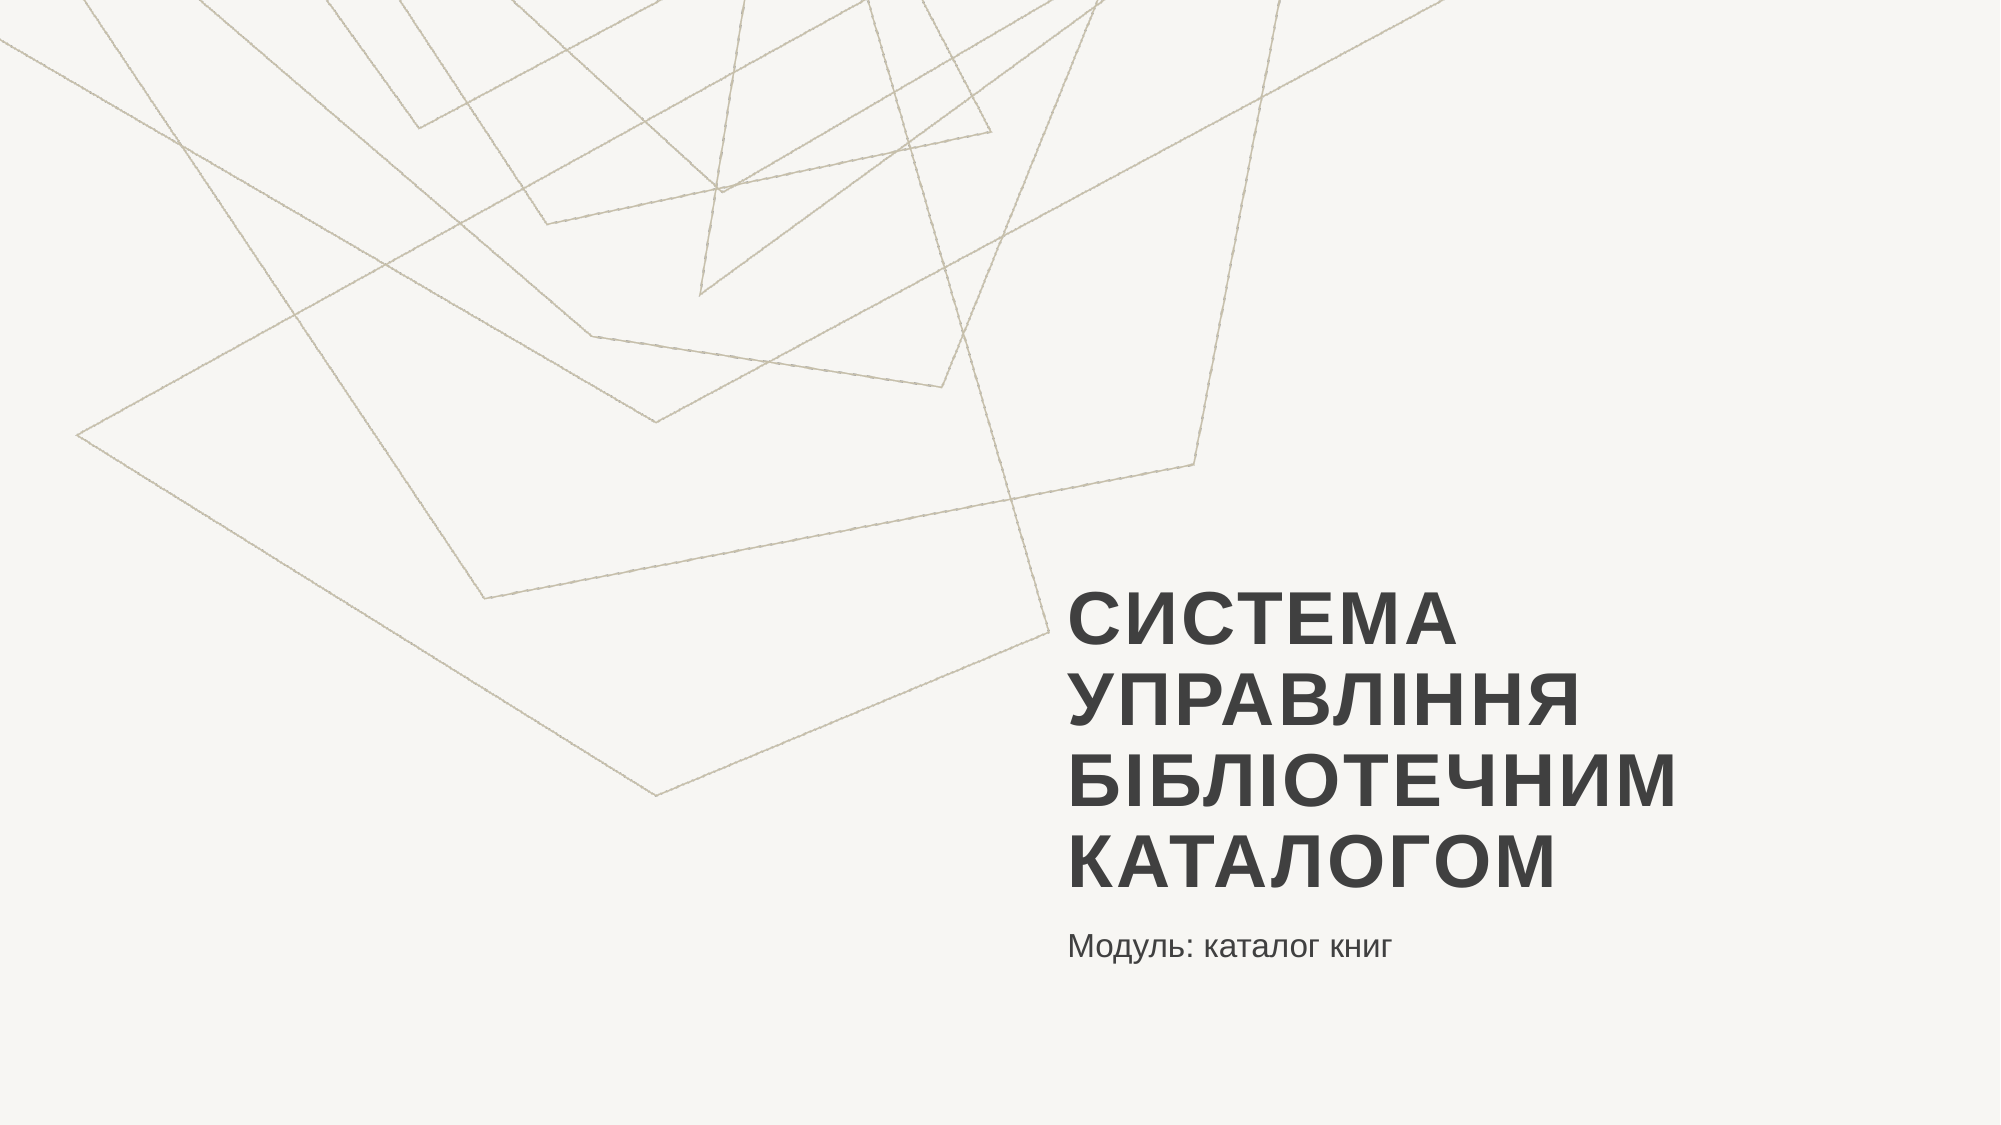

# Система управління бібліотечним каталогом
Модуль: каталог книг